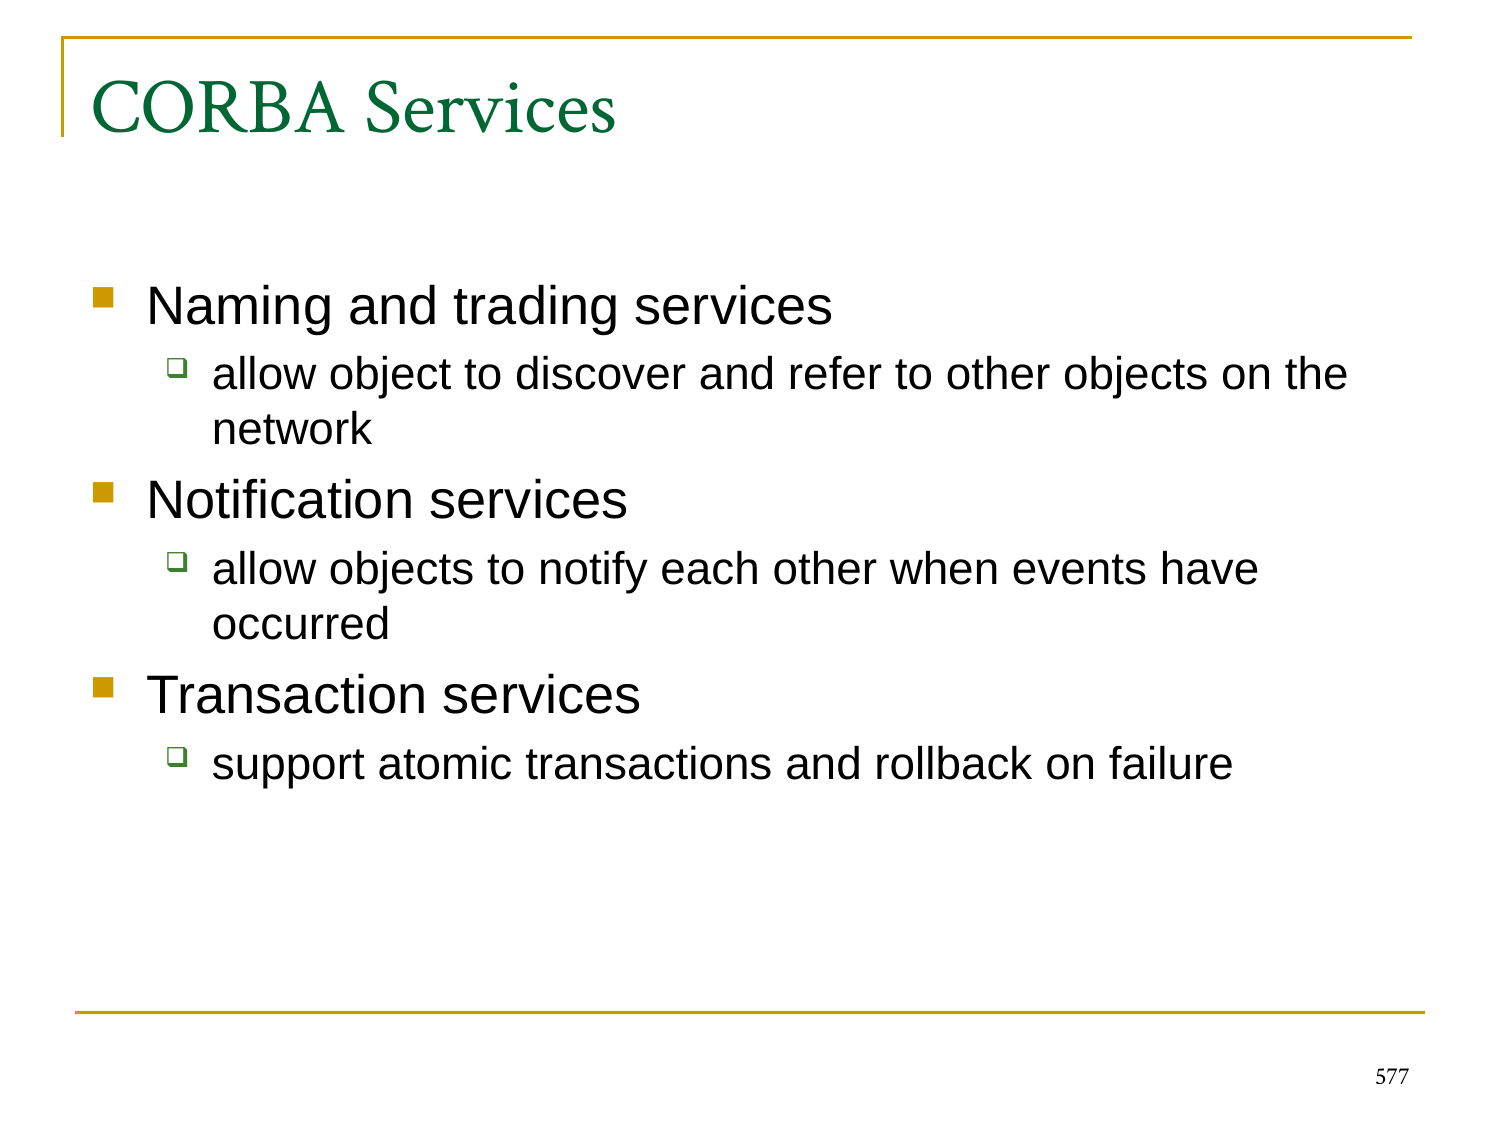

# CORBA Services
Naming and trading services
allow object to discover and refer to other objects on the network
Notification services
allow objects to notify each other when events have occurred
Transaction services
support atomic transactions and rollback on failure
577